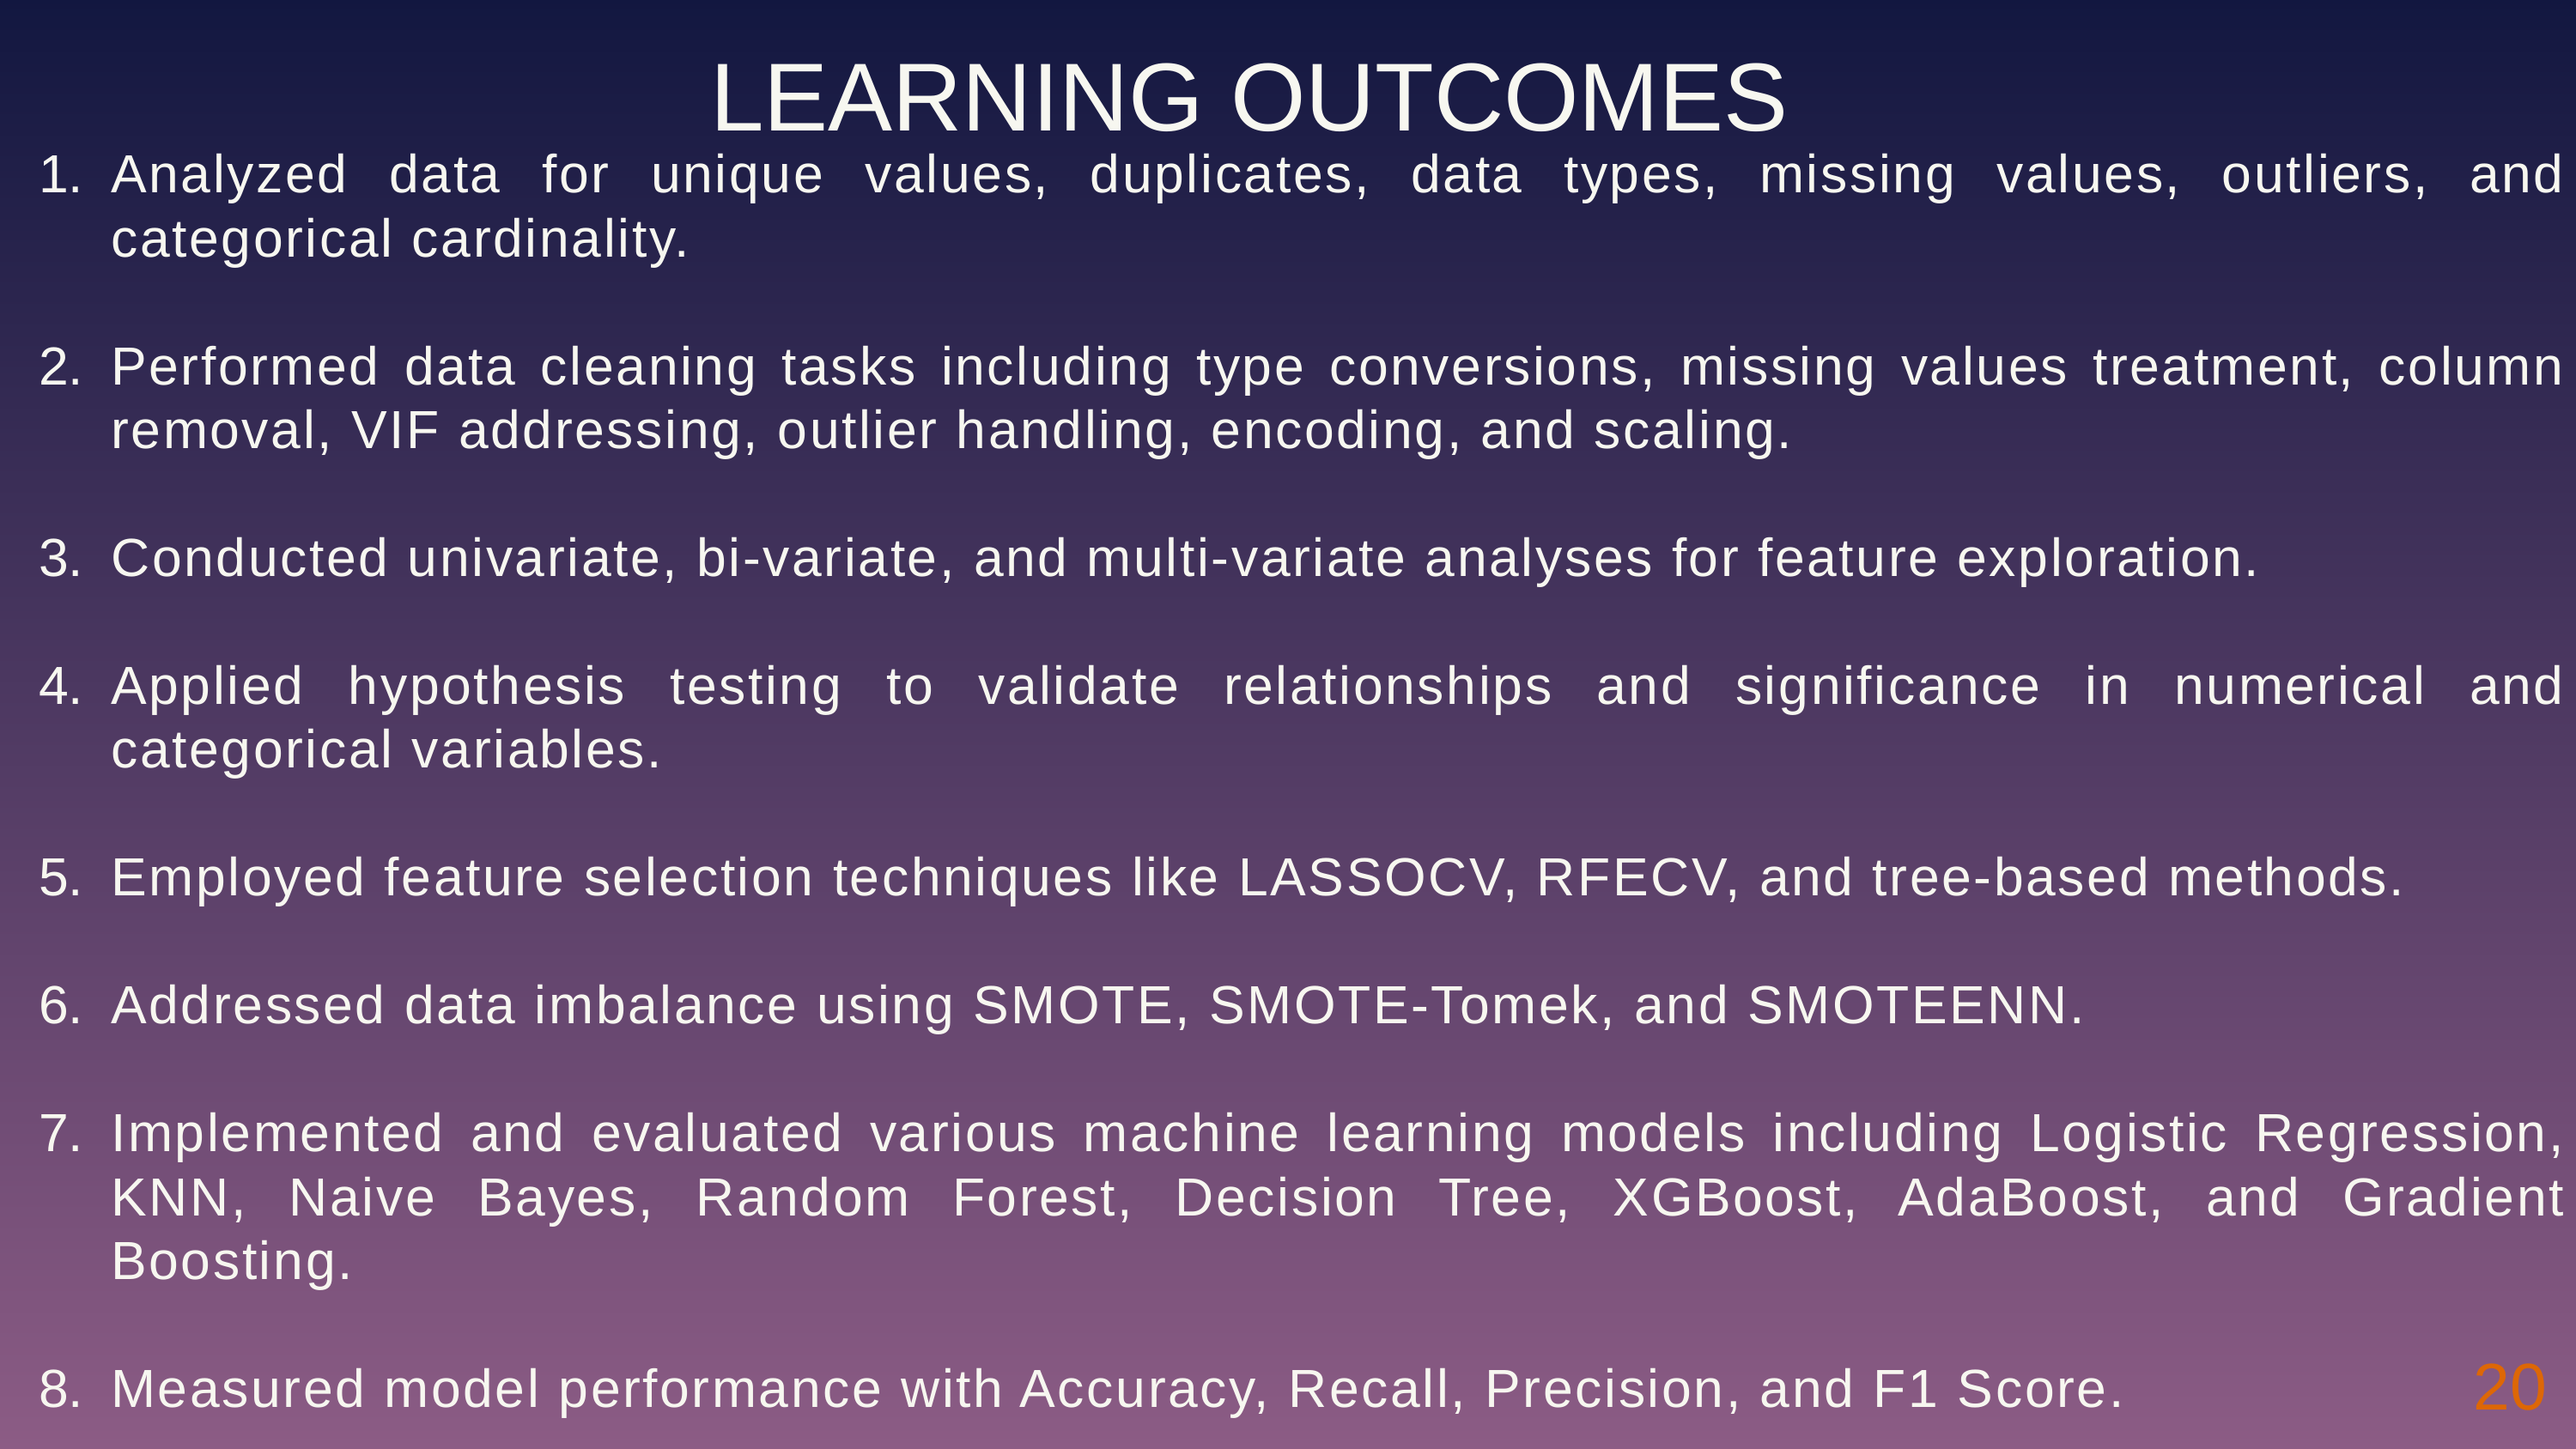

LEARNING OUTCOMES
Analyzed data for unique values, duplicates, data types, missing values, outliers, and categorical cardinality.

Performed data cleaning tasks including type conversions, missing values treatment, column removal, VIF addressing, outlier handling, encoding, and scaling.

Conducted univariate, bi-variate, and multi-variate analyses for feature exploration.

Applied hypothesis testing to validate relationships and significance in numerical and categorical variables.

Employed feature selection techniques like LASSOCV, RFECV, and tree-based methods.

Addressed data imbalance using SMOTE, SMOTE-Tomek, and SMOTEENN.

Implemented and evaluated various machine learning models including Logistic Regression, KNN, Naive Bayes, Random Forest, Decision Tree, XGBoost, AdaBoost, and Gradient Boosting.

Measured model performance with Accuracy, Recall, Precision, and F1 Score.
20